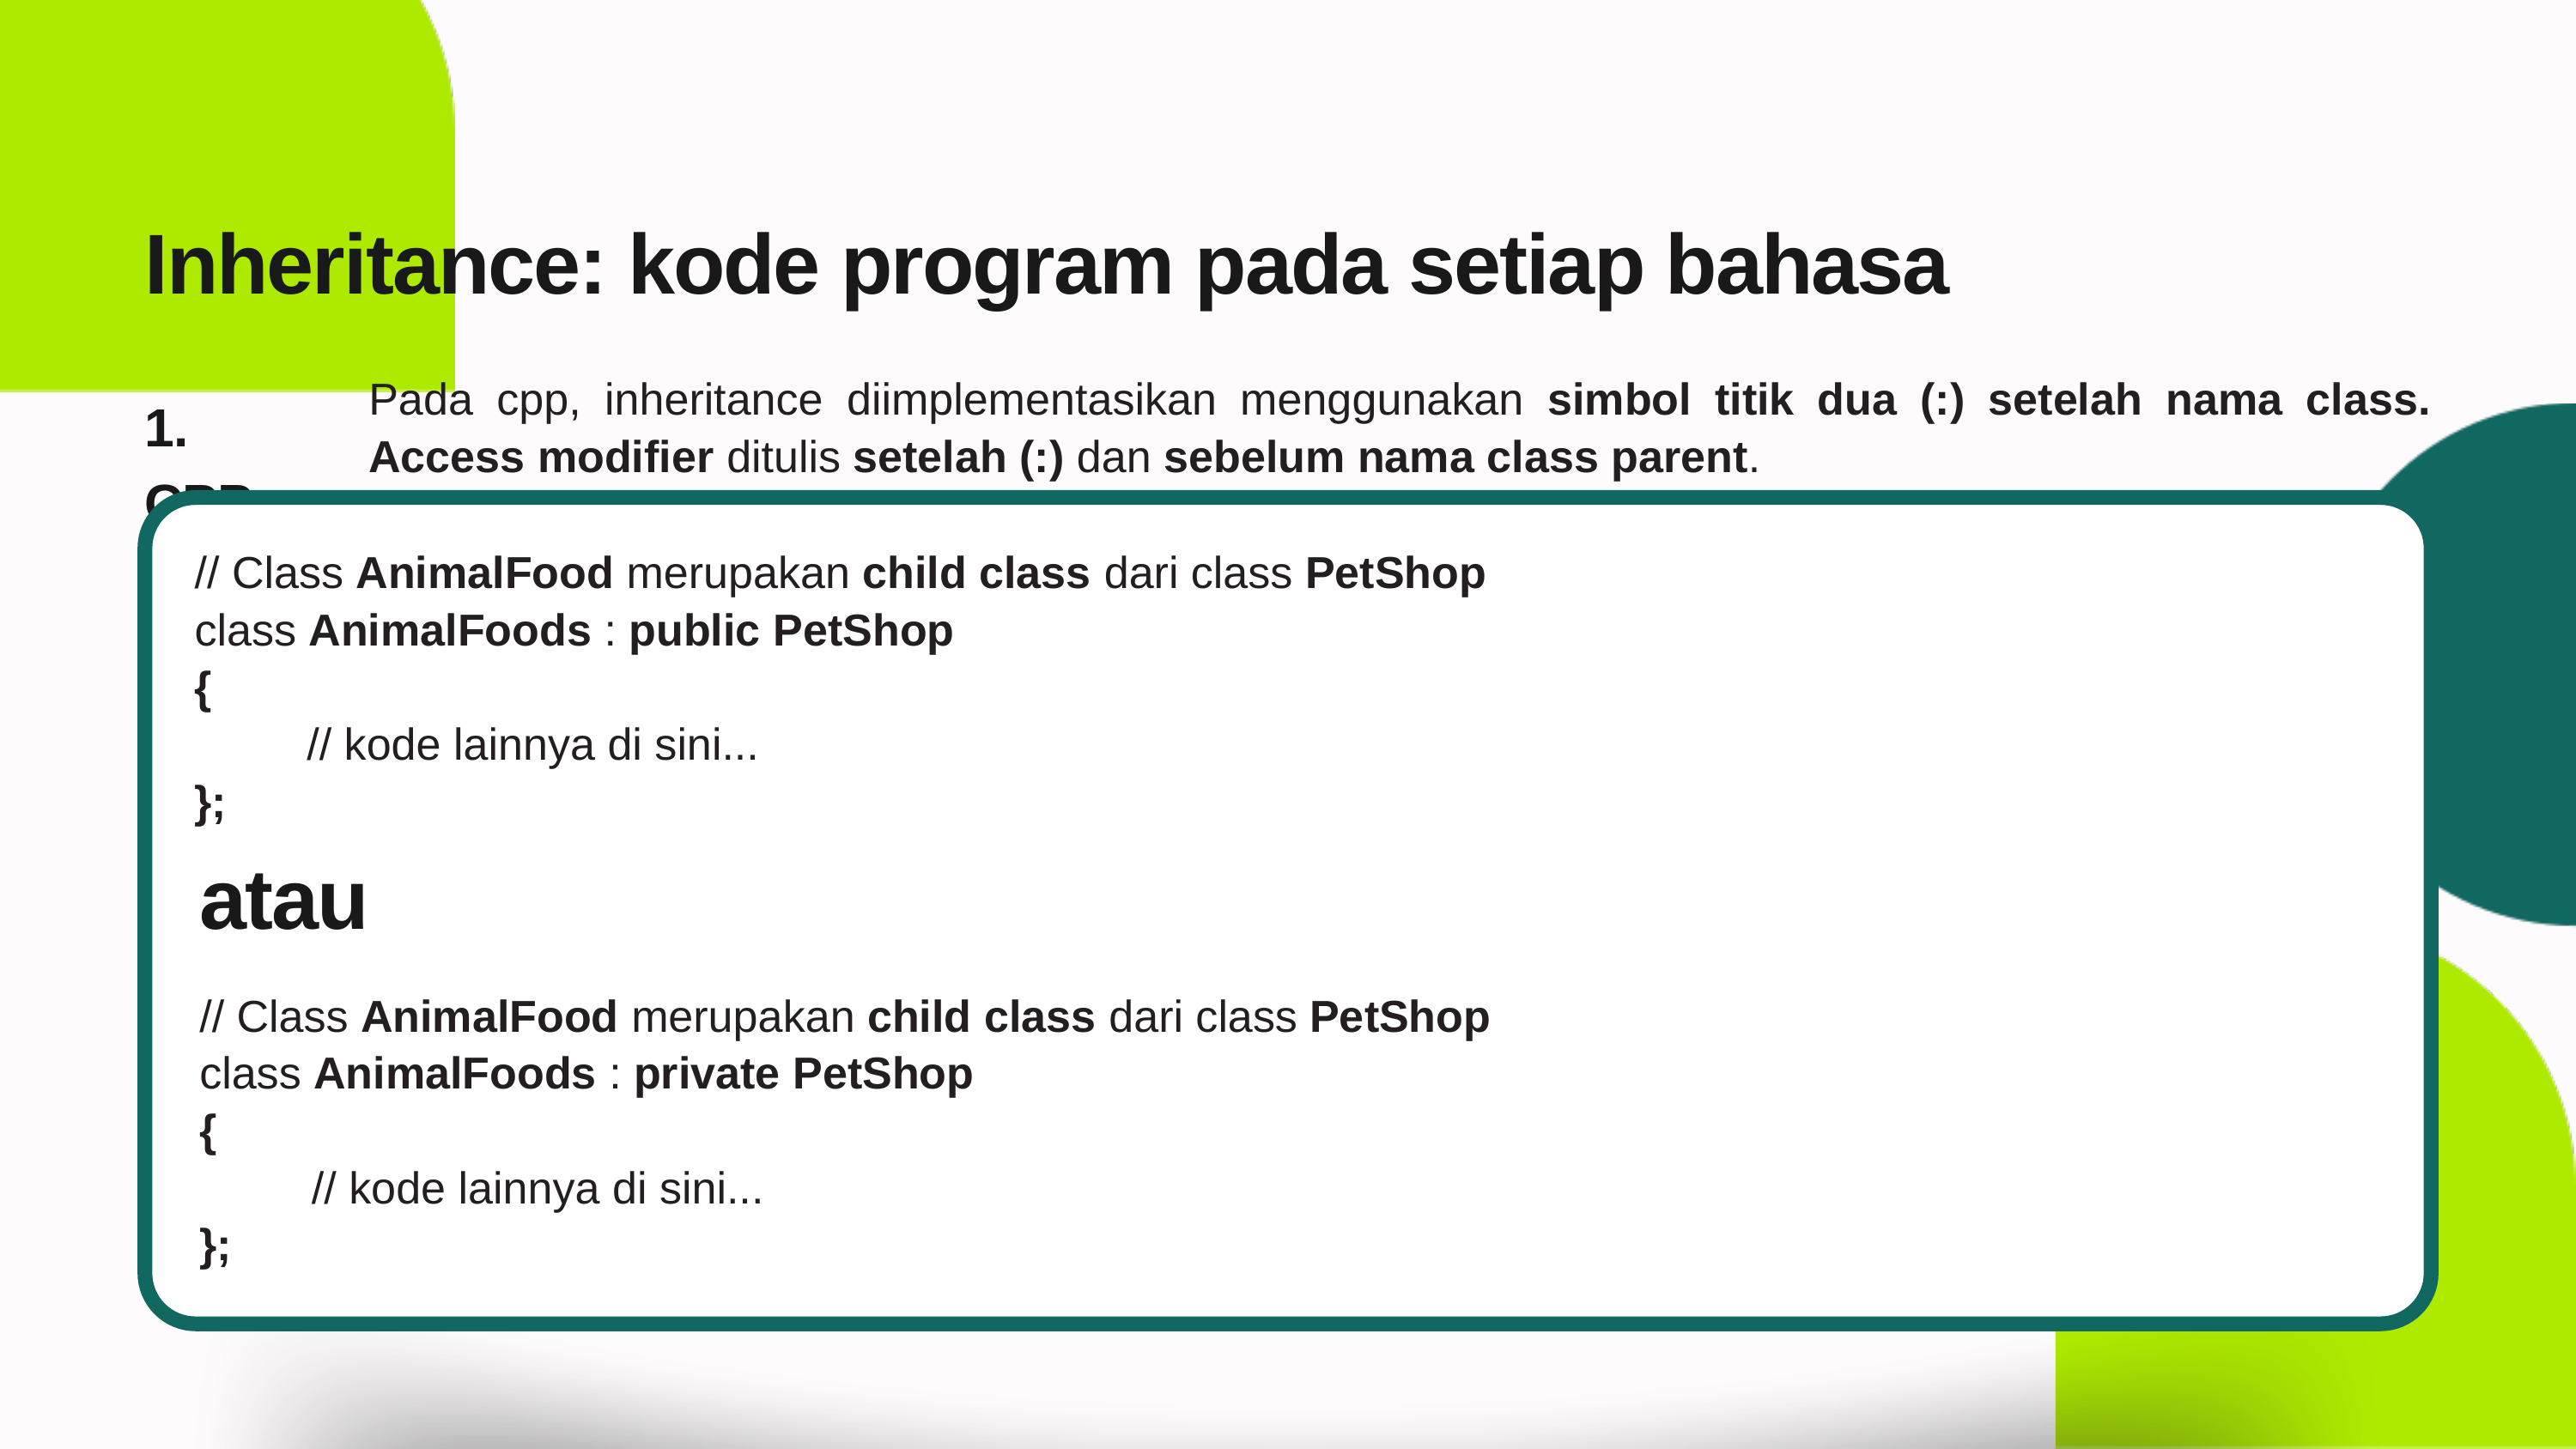

Inheritance: kode program pada setiap bahasa
Pada cpp, inheritance diimplementasikan menggunakan simbol titik dua (:) setelah nama class. Access modifier ditulis setelah (:) dan sebelum nama class parent.
1. CPP

// Class AnimalFood merupakan child class dari class PetShop
class AnimalFoods : public PetShop
{
         // kode lainnya di sini...
};
atau
// Class AnimalFood merupakan child class dari class PetShop
class AnimalFoods : private PetShop
{
         // kode lainnya di sini...
};